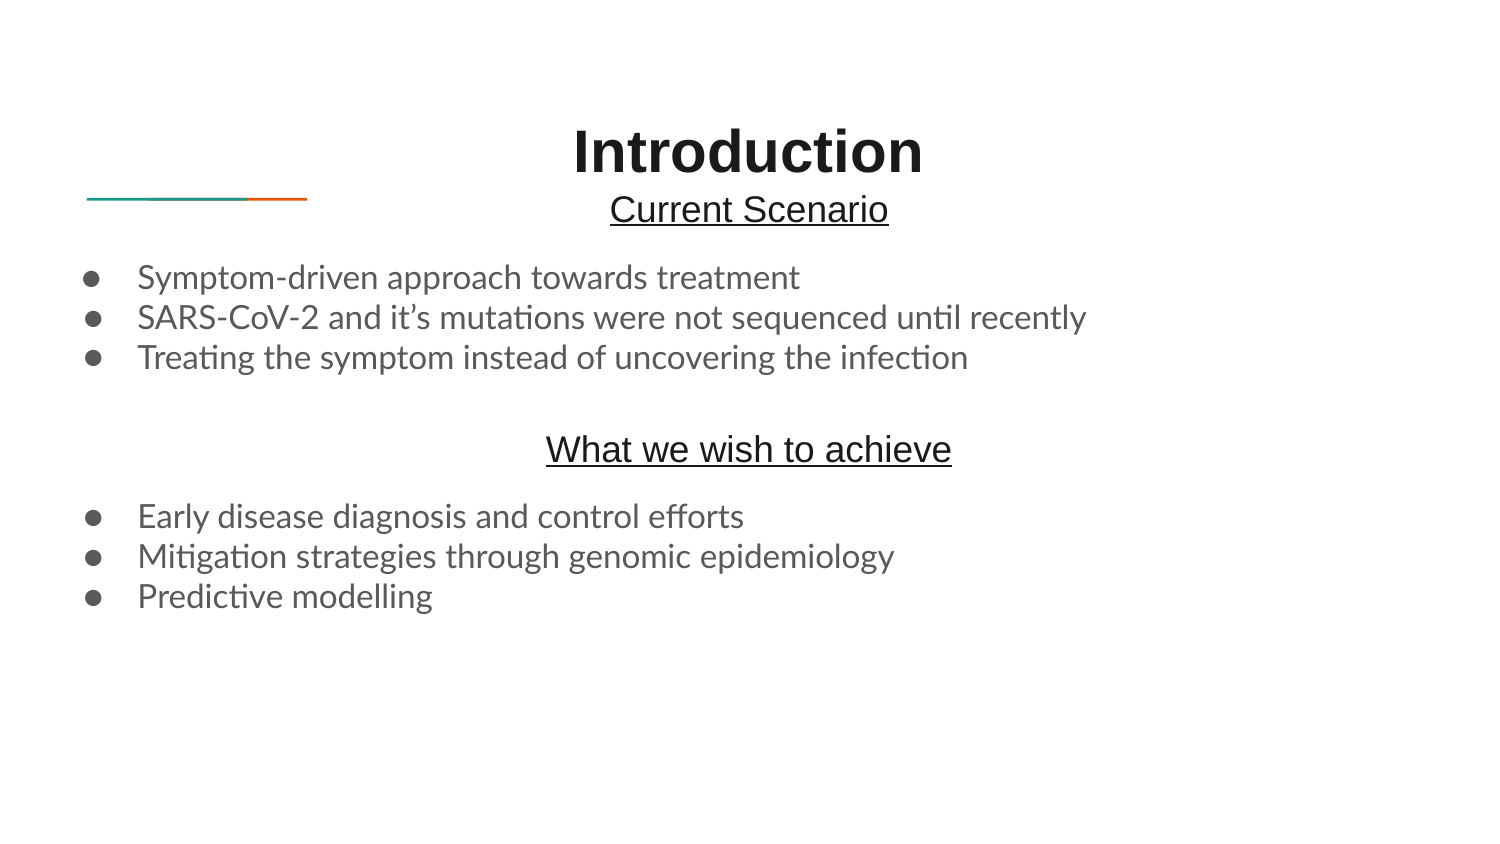

# Introduction
Current Scenario
Symptom-driven approach towards treatment
SARS-CoV-2 and it’s mutations were not sequenced until recently
Treating the symptom instead of uncovering the infection

Early disease diagnosis and control efforts
Mitigation strategies through genomic epidemiology
Predictive modelling

What we wish to achieve